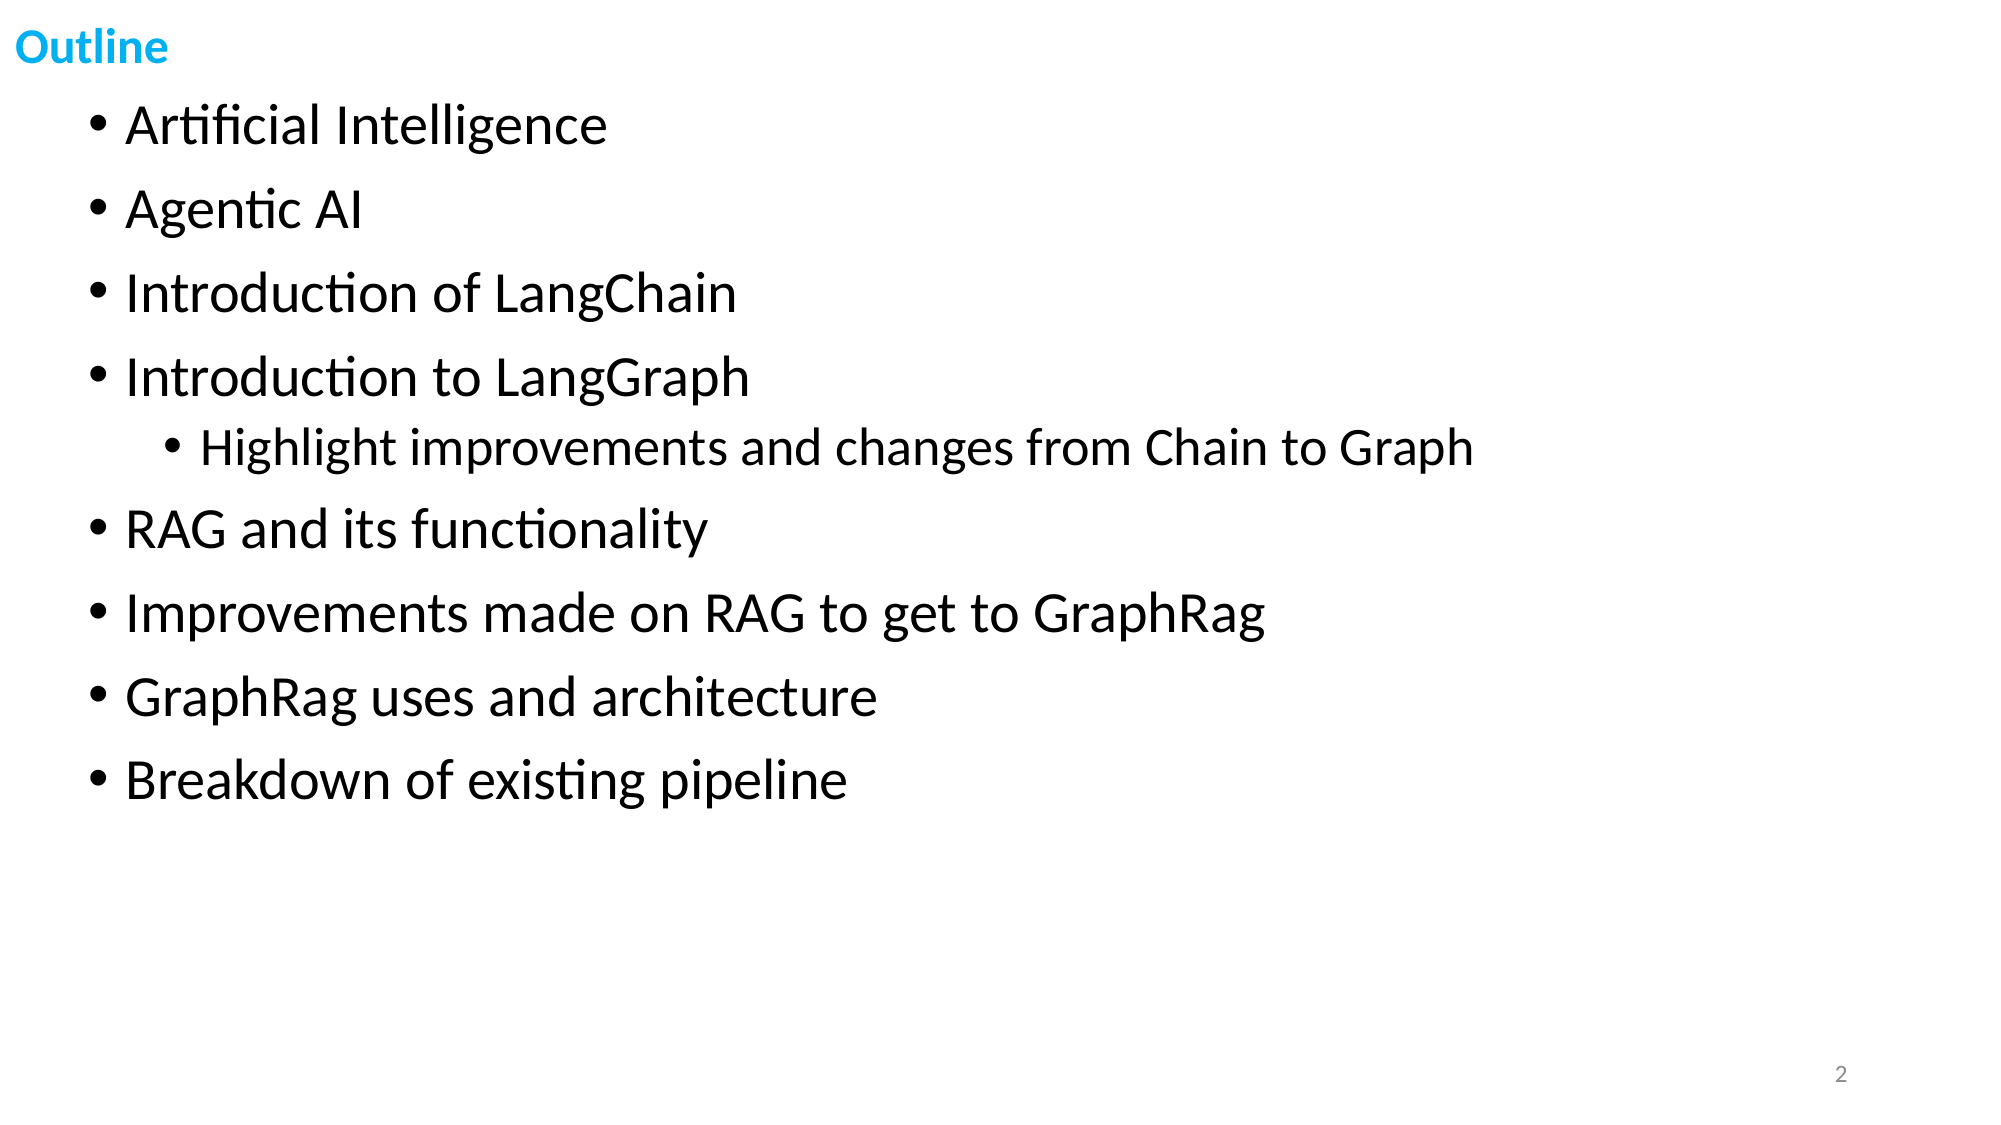

# Outline
Artificial Intelligence
Agentic AI
Introduction of LangChain
Introduction to LangGraph
Highlight improvements and changes from Chain to Graph
RAG and its functionality
Improvements made on RAG to get to GraphRag
GraphRag uses and architecture
Breakdown of existing pipeline

2